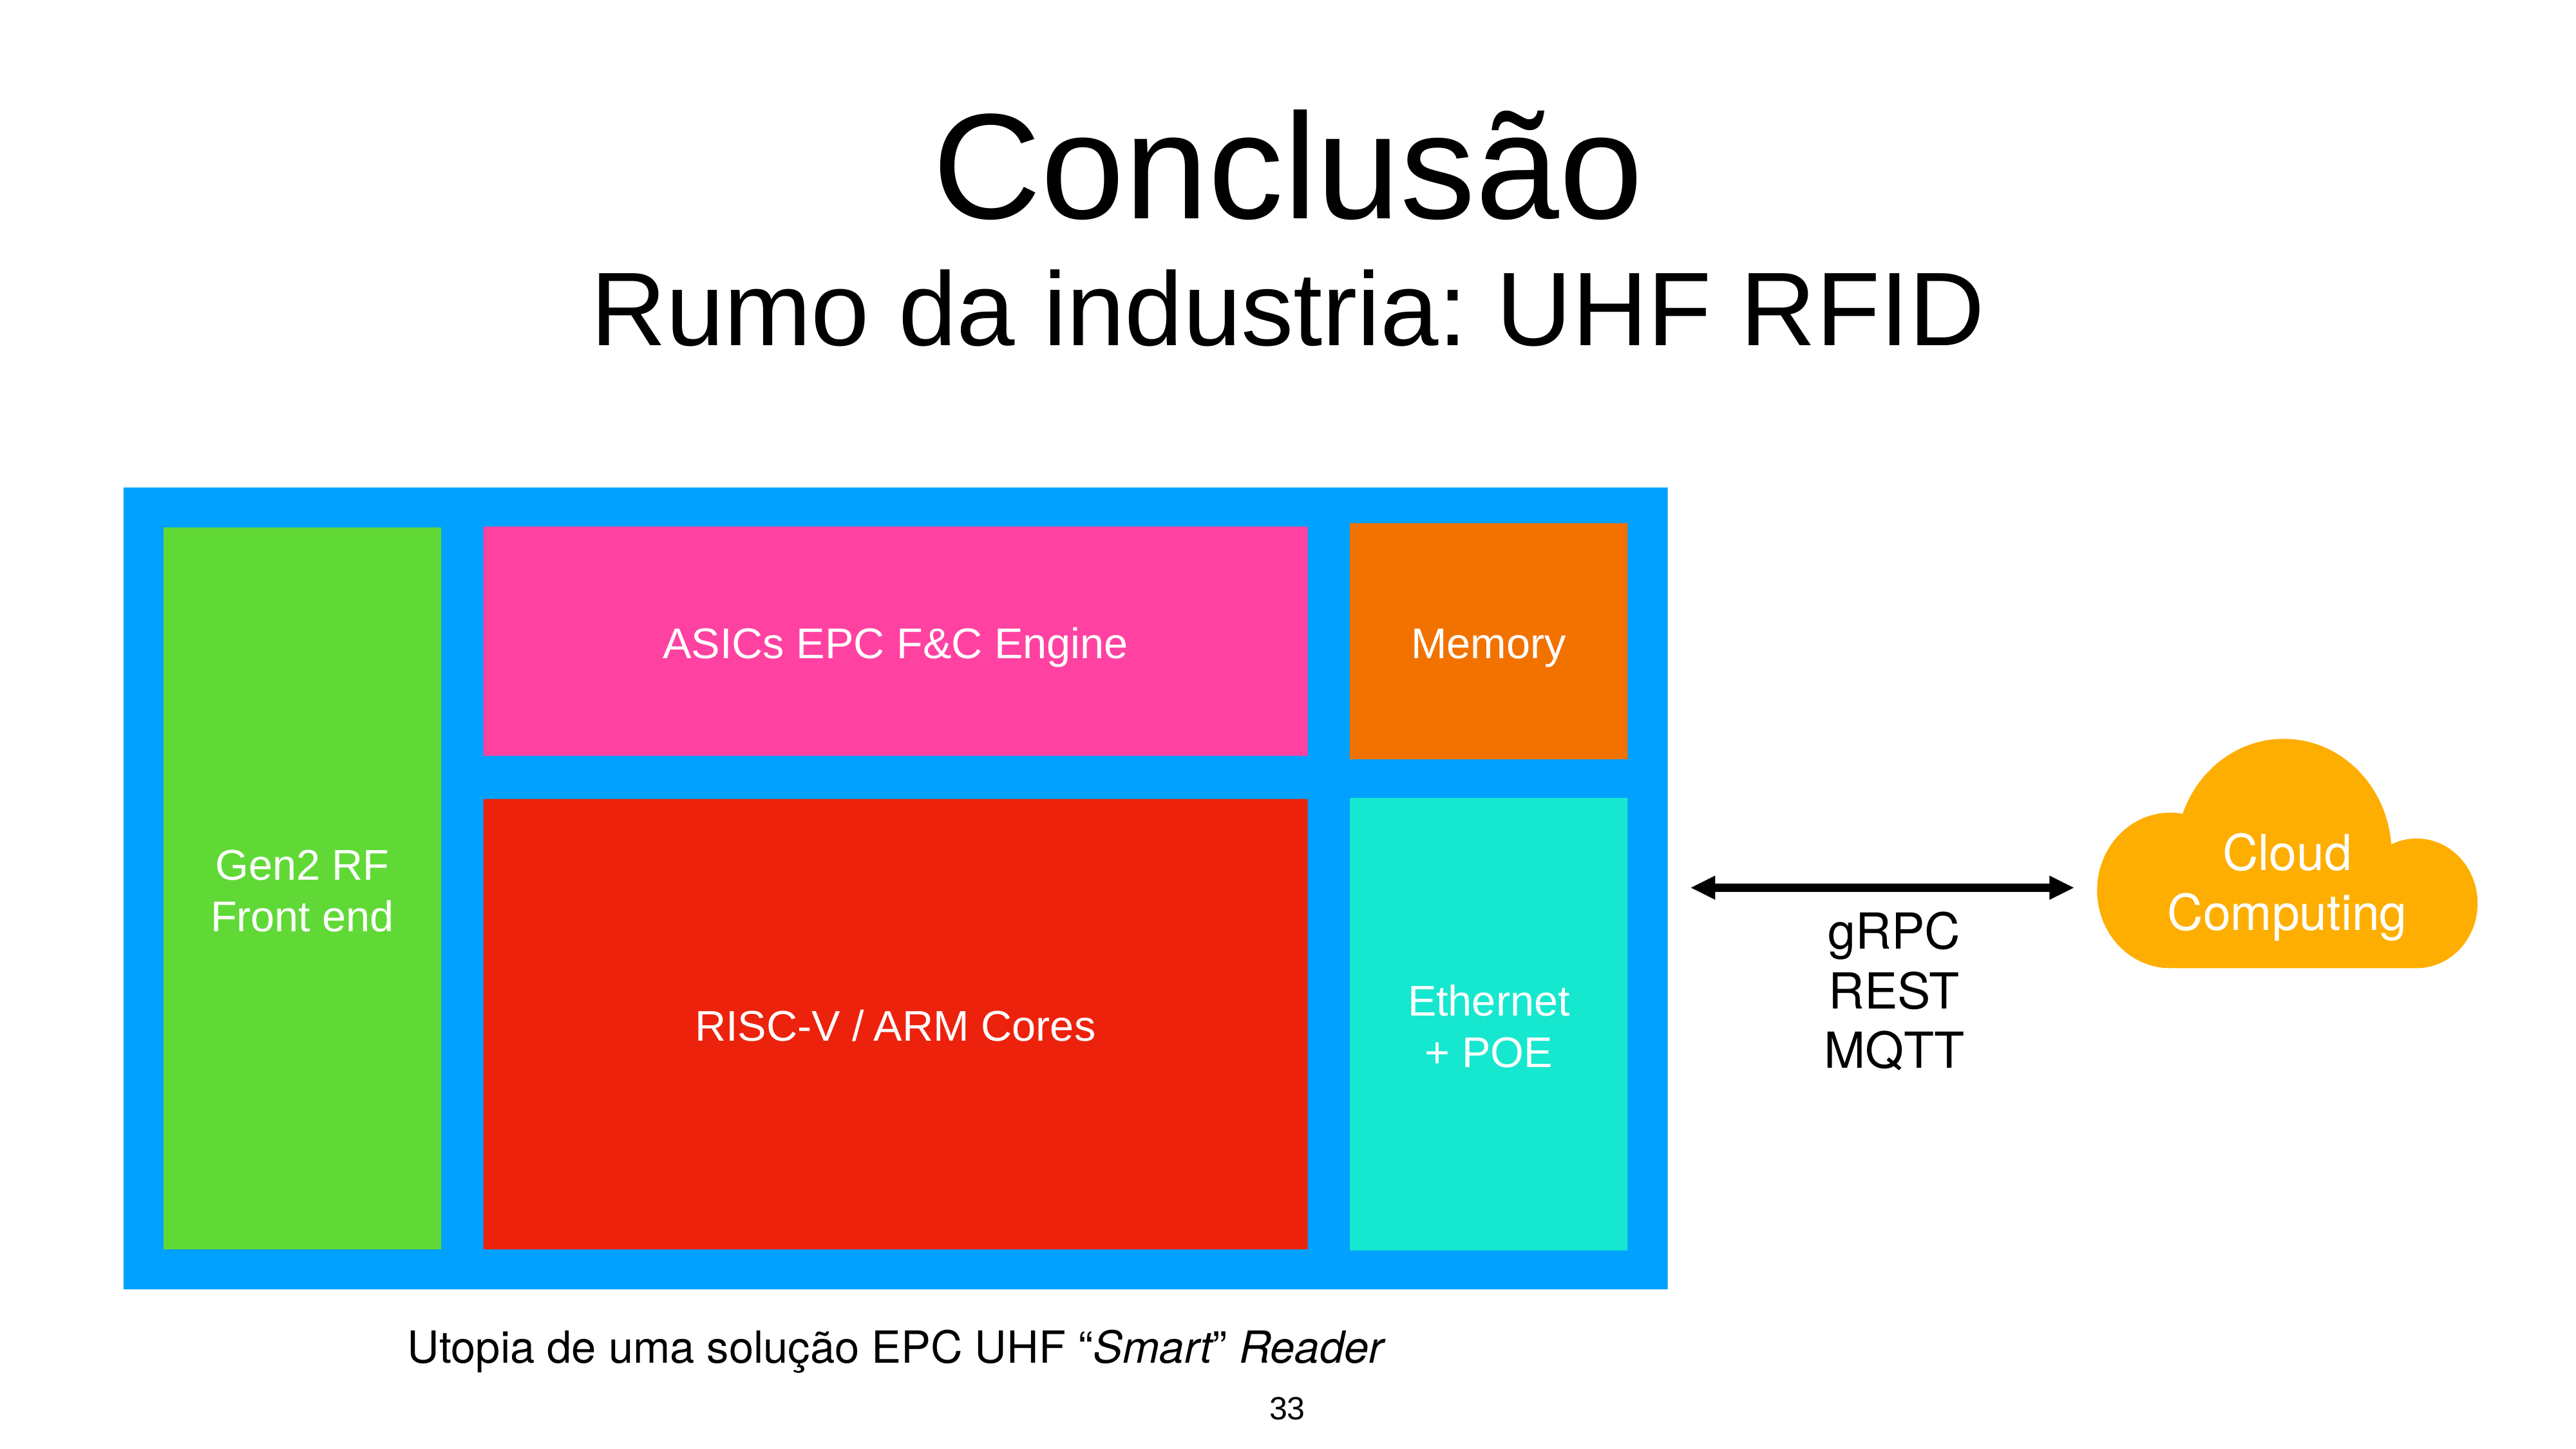

33
# Conclusão
Rumo da industria: UHF RFID

Memory
ASICs EPC F&C Engine
Gen2 RF
Front end

Ethernet
+ POE
RISC-V / ARM Cores
Cloud
Computing

gRPC
REST
MQTT
Utopia de uma solução EPC UHF “Smart” Reader